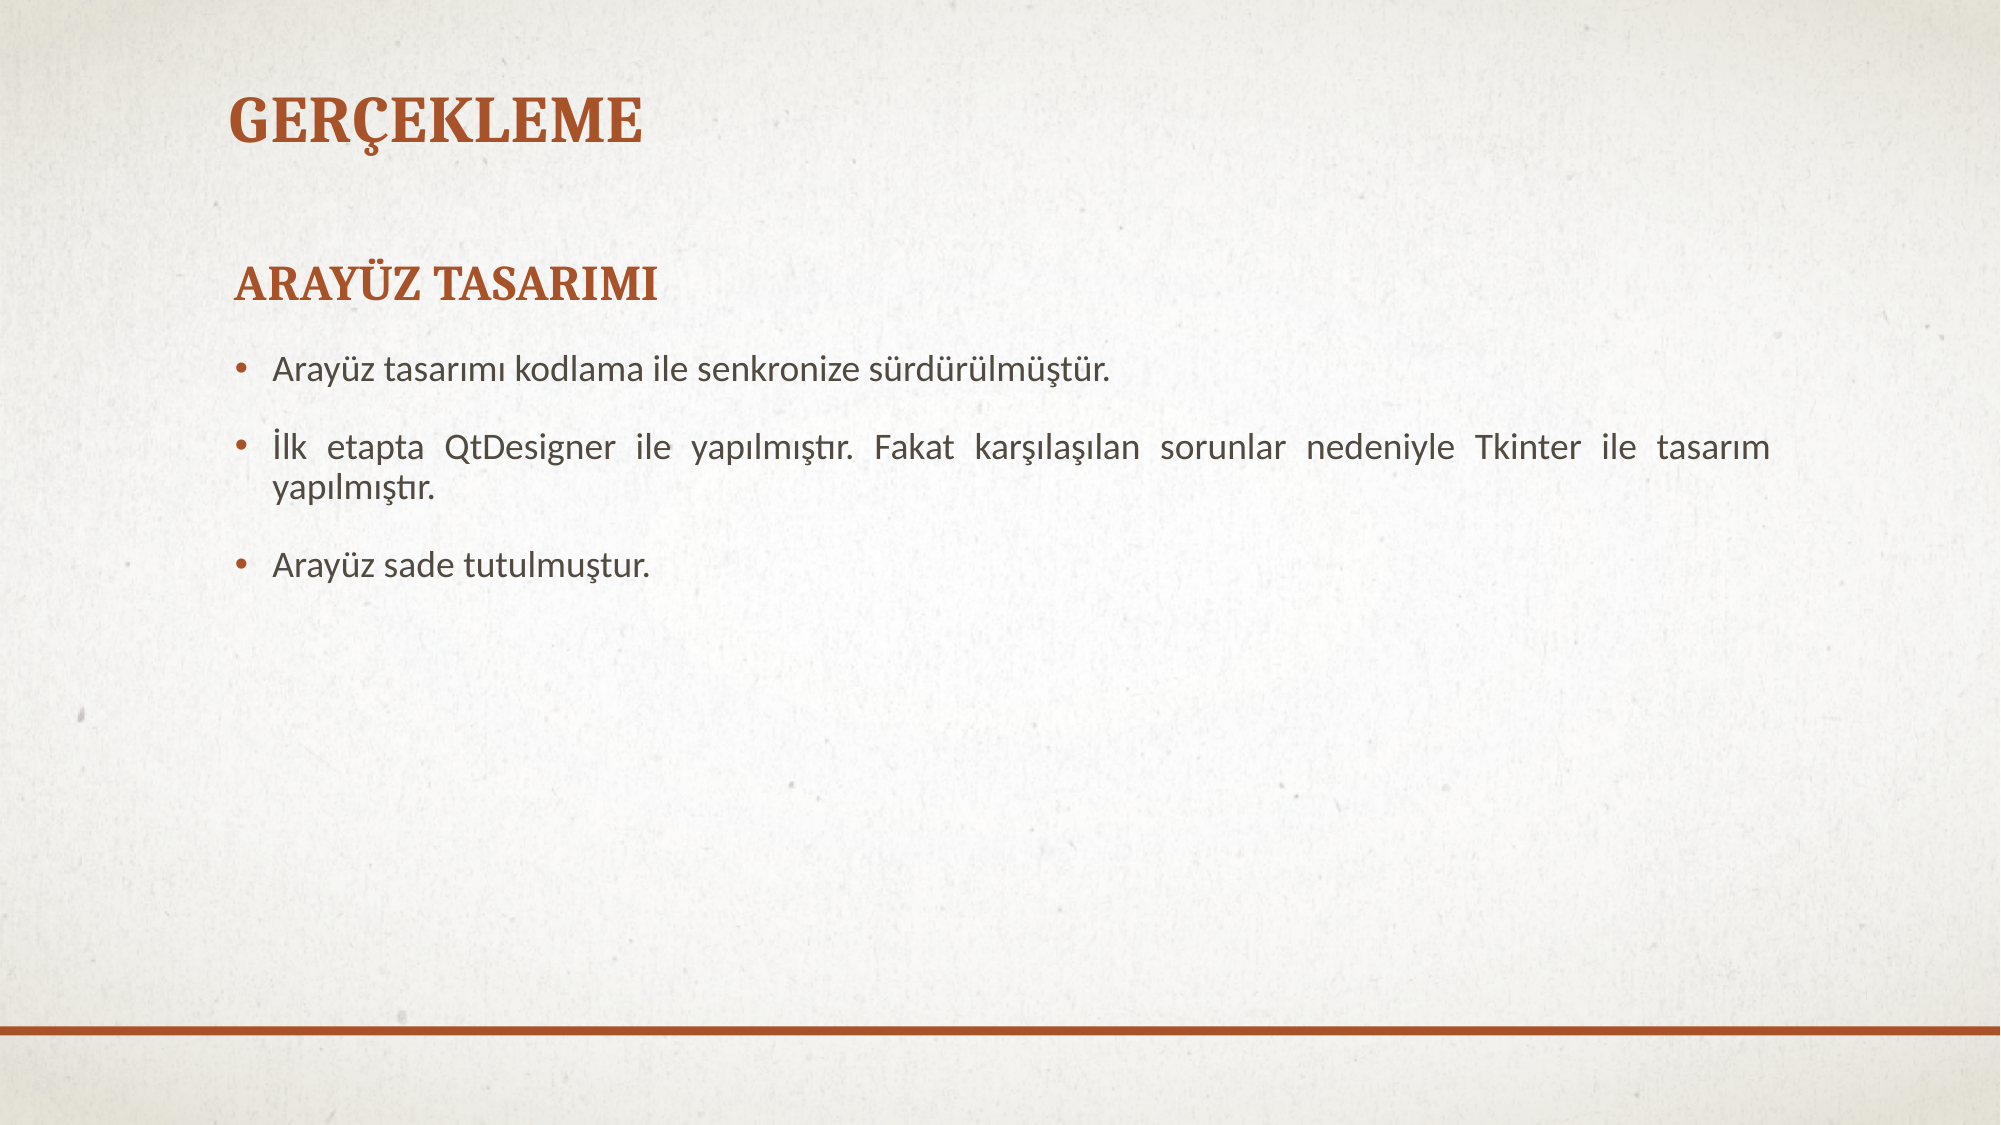

# GERÇEKLEME

ARAYÜZ TASARIMI
Arayüz tasarımı kodlama ile senkronize sürdürülmüştür.
İlk etapta QtDesigner ile yapılmıştır. Fakat karşılaşılan sorunlar nedeniyle Tkinter ile tasarım yapılmıştır.
Arayüz sade tutulmuştur.